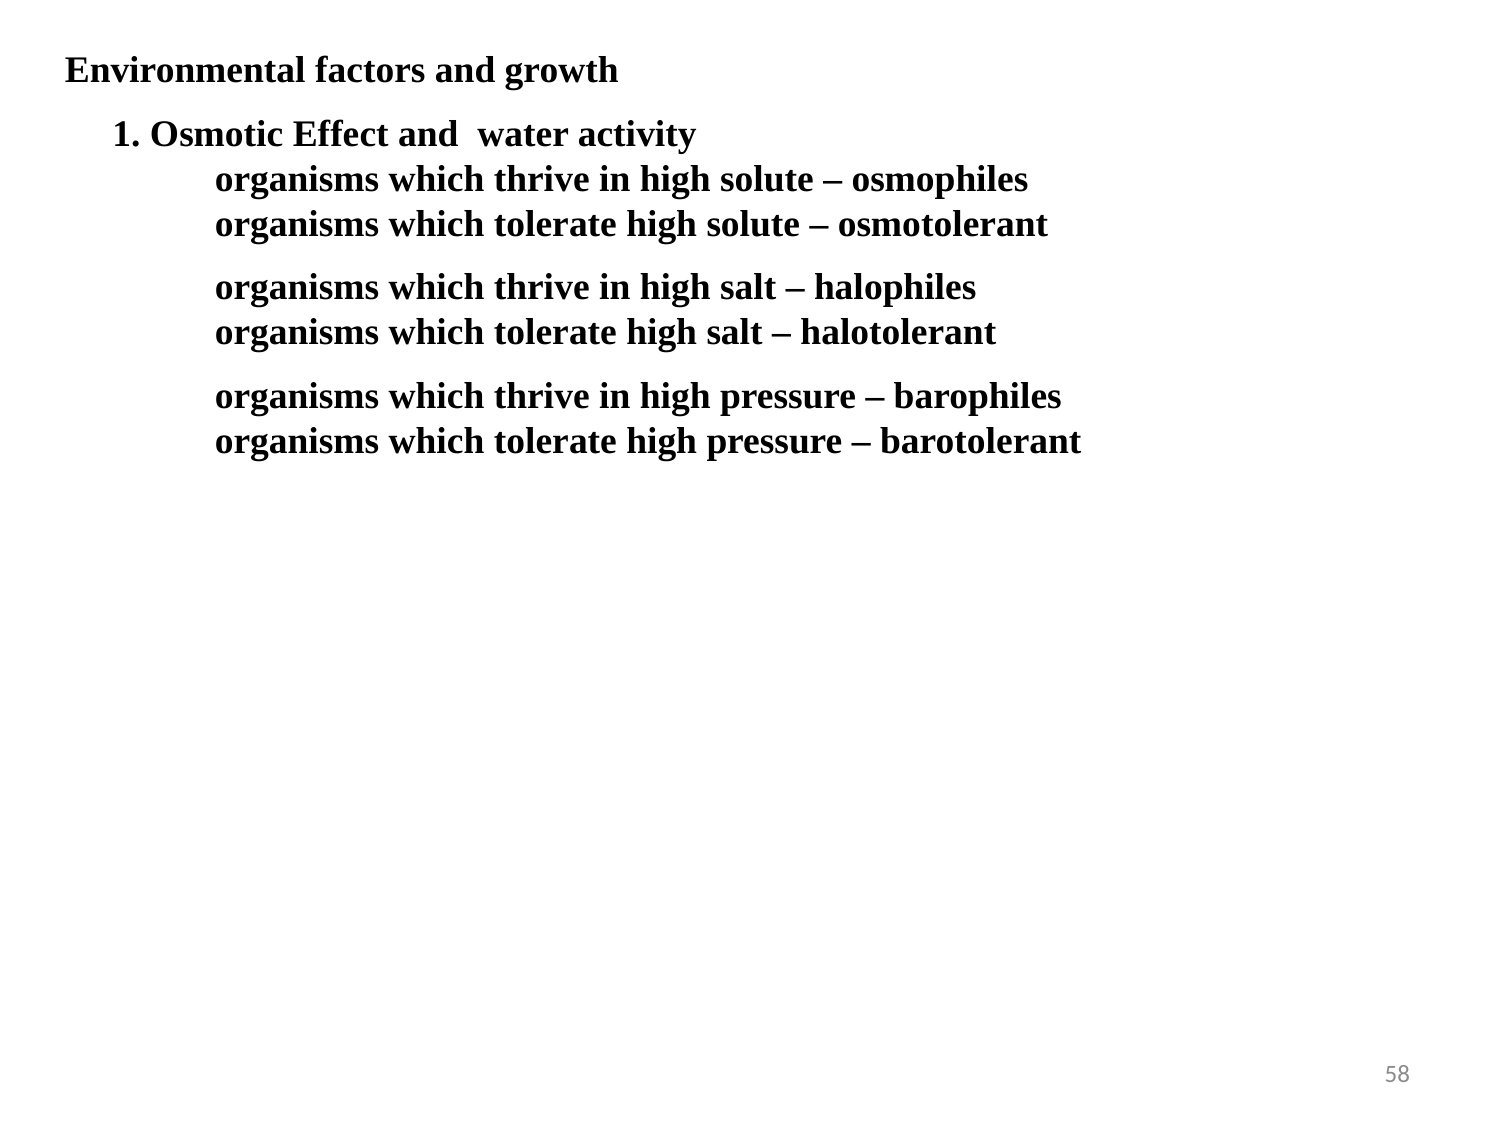

Environmental factors and growth
     1. Osmotic Effect and  water activity
	organisms which thrive in high solute – osmophiles
	organisms which tolerate high solute – osmotolerant
	organisms which thrive in high salt – halophiles
	organisms which tolerate high salt – halotolerant
	organisms which thrive in high pressure – barophiles
	organisms which tolerate high pressure – barotolerant
58